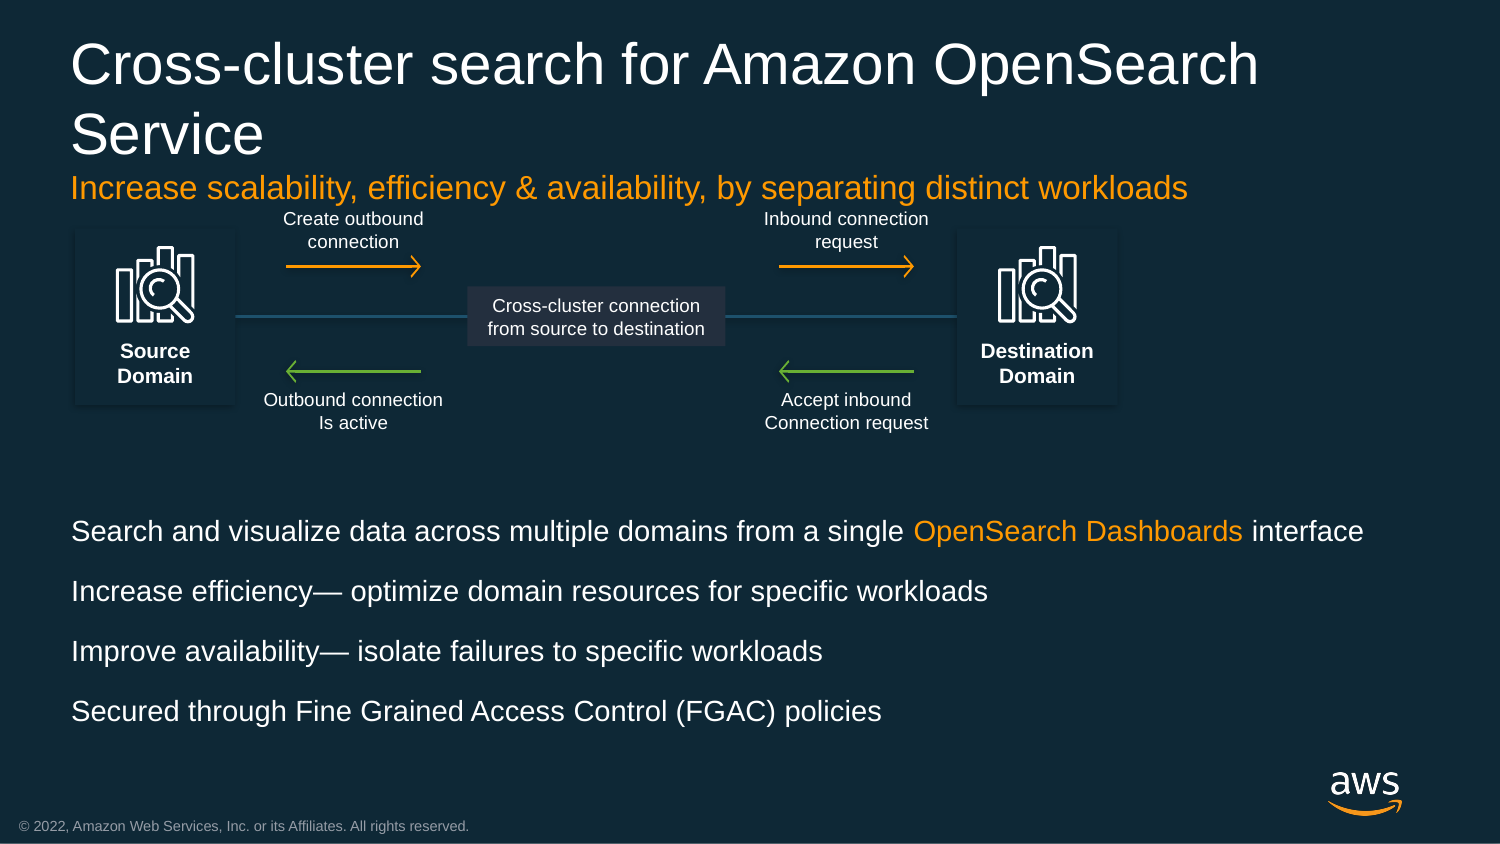

# Cross-cluster search for Amazon OpenSearch Service Increase scalability, efficiency & availability, by separating distinct workloads
Create outbound
connection
Outbound connection
Is active
Inbound connection
request
Accept inbound
Connection request

Source
Domain

Destination
Domain
Cross-cluster connection
from source to destination
Search and visualize data across multiple domains from a single OpenSearch Dashboards interface
Increase efficiency— optimize domain resources for specific workloads
Improve availability— isolate failures to specific workloads
Secured through Fine Grained Access Control (FGAC) policies